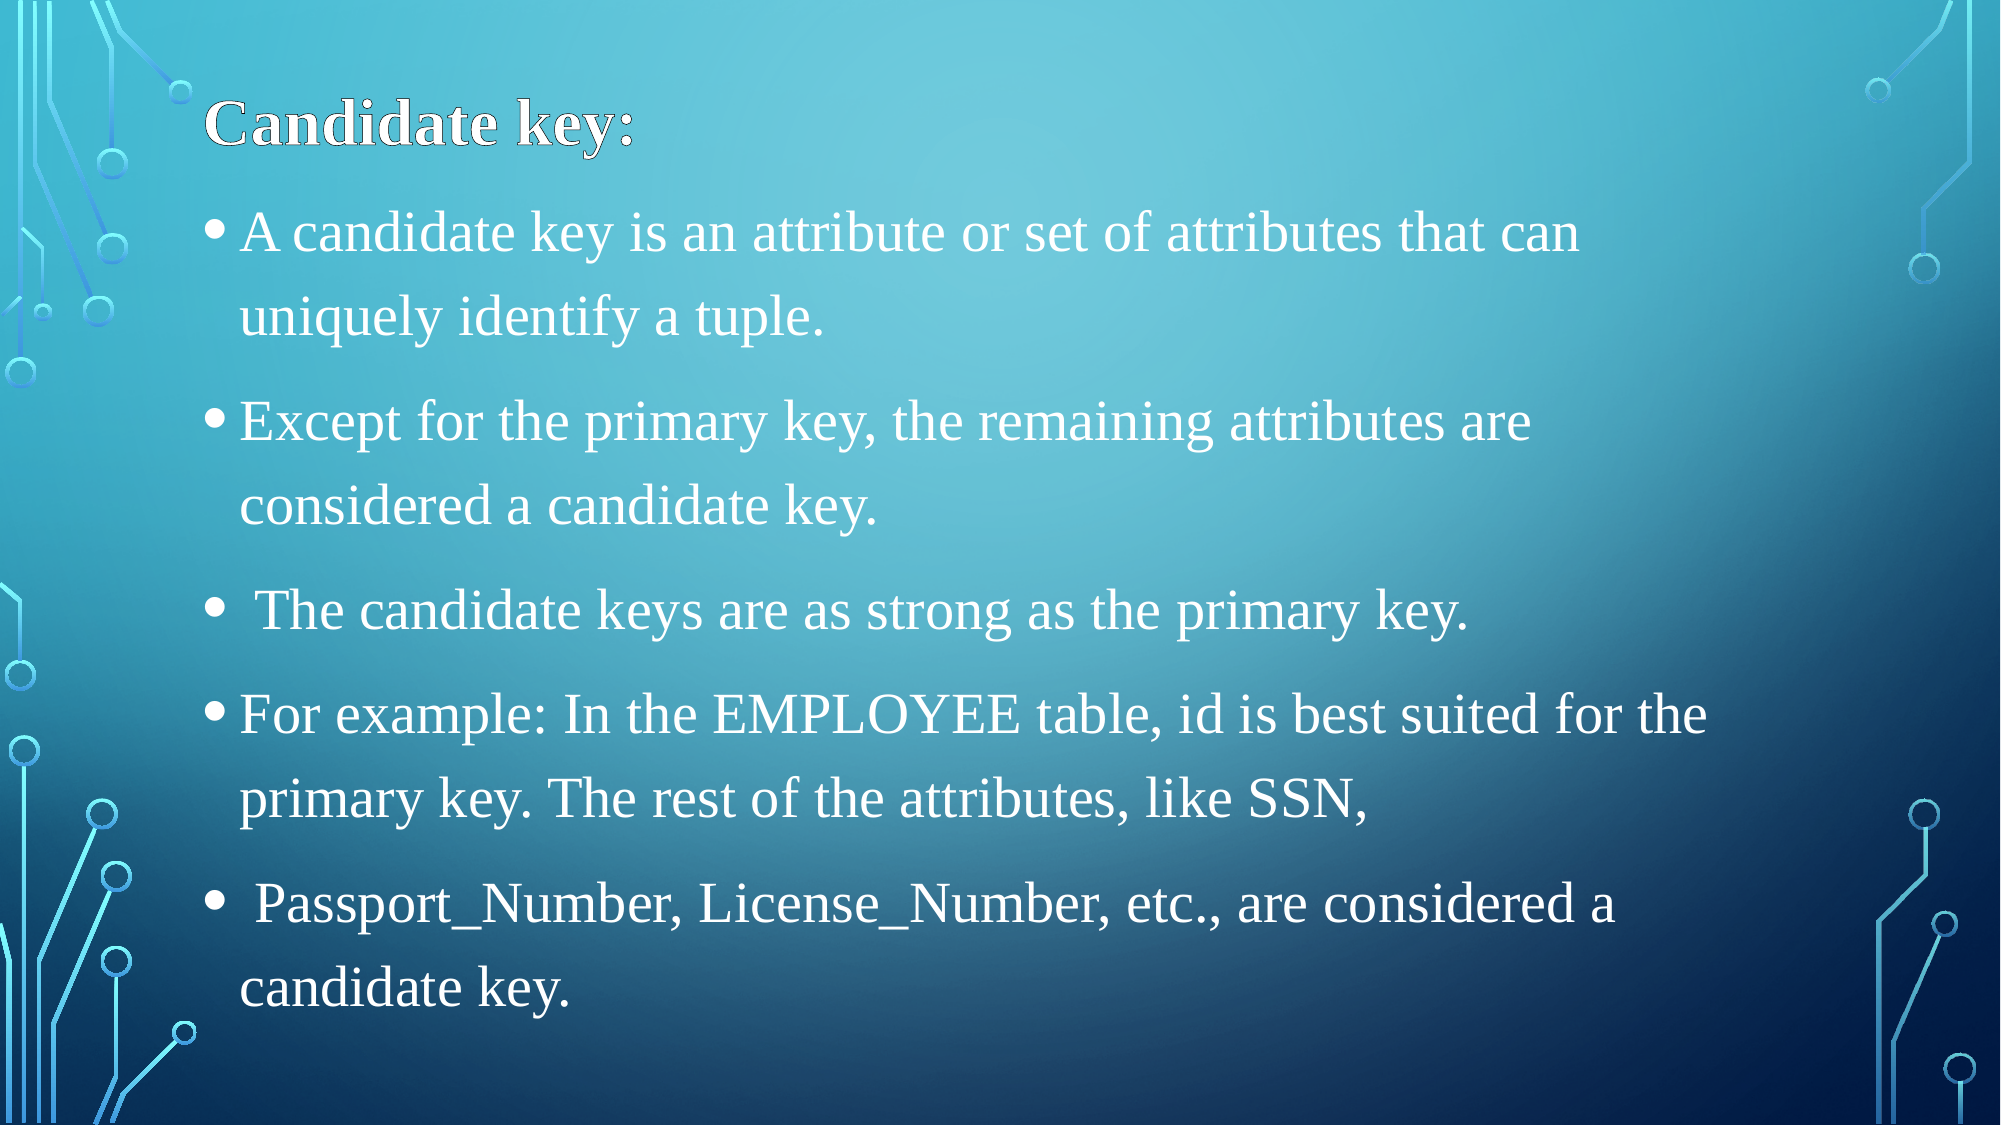

Candidate key:
A candidate key is an attribute or set of attributes that can uniquely identify a tuple.
Except for the primary key, the remaining attributes are considered a candidate key.
 The candidate keys are as strong as the primary key.
For example: In the EMPLOYEE table, id is best suited for the primary key. The rest of the attributes, like SSN,
 Passport_Number, License_Number, etc., are considered a candidate key.

#